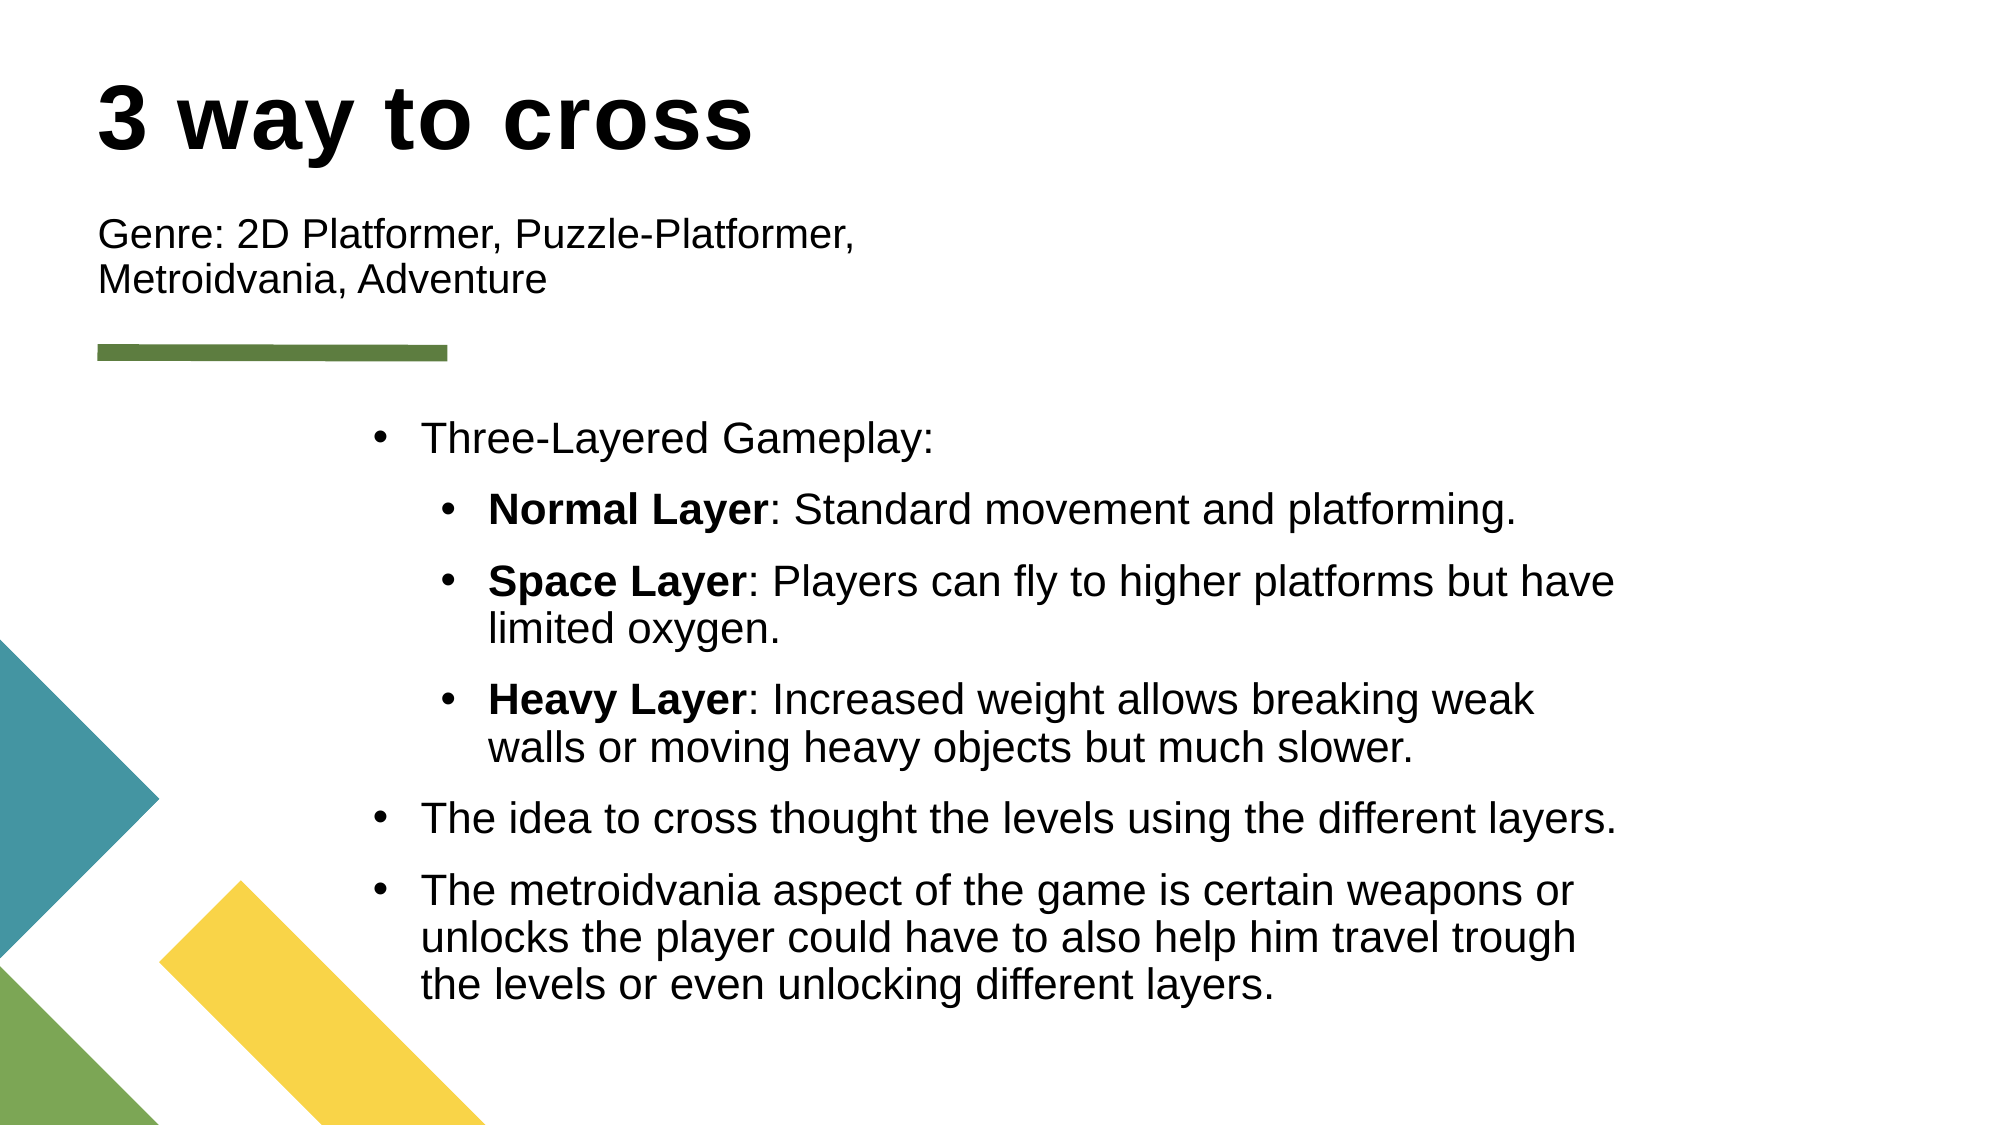

# 3 way to cross
Genre: 2D Platformer, Puzzle-Platformer, Metroidvania, Adventure
Three-Layered Gameplay:
Normal Layer: Standard movement and platforming.
Space Layer: Players can fly to higher platforms but have limited oxygen.
Heavy Layer: Increased weight allows breaking weak walls or moving heavy objects but much slower.
The idea to cross thought the levels using the different layers.
The metroidvania aspect of the game is certain weapons or unlocks the player could have to also help him travel trough the levels or even unlocking different layers.